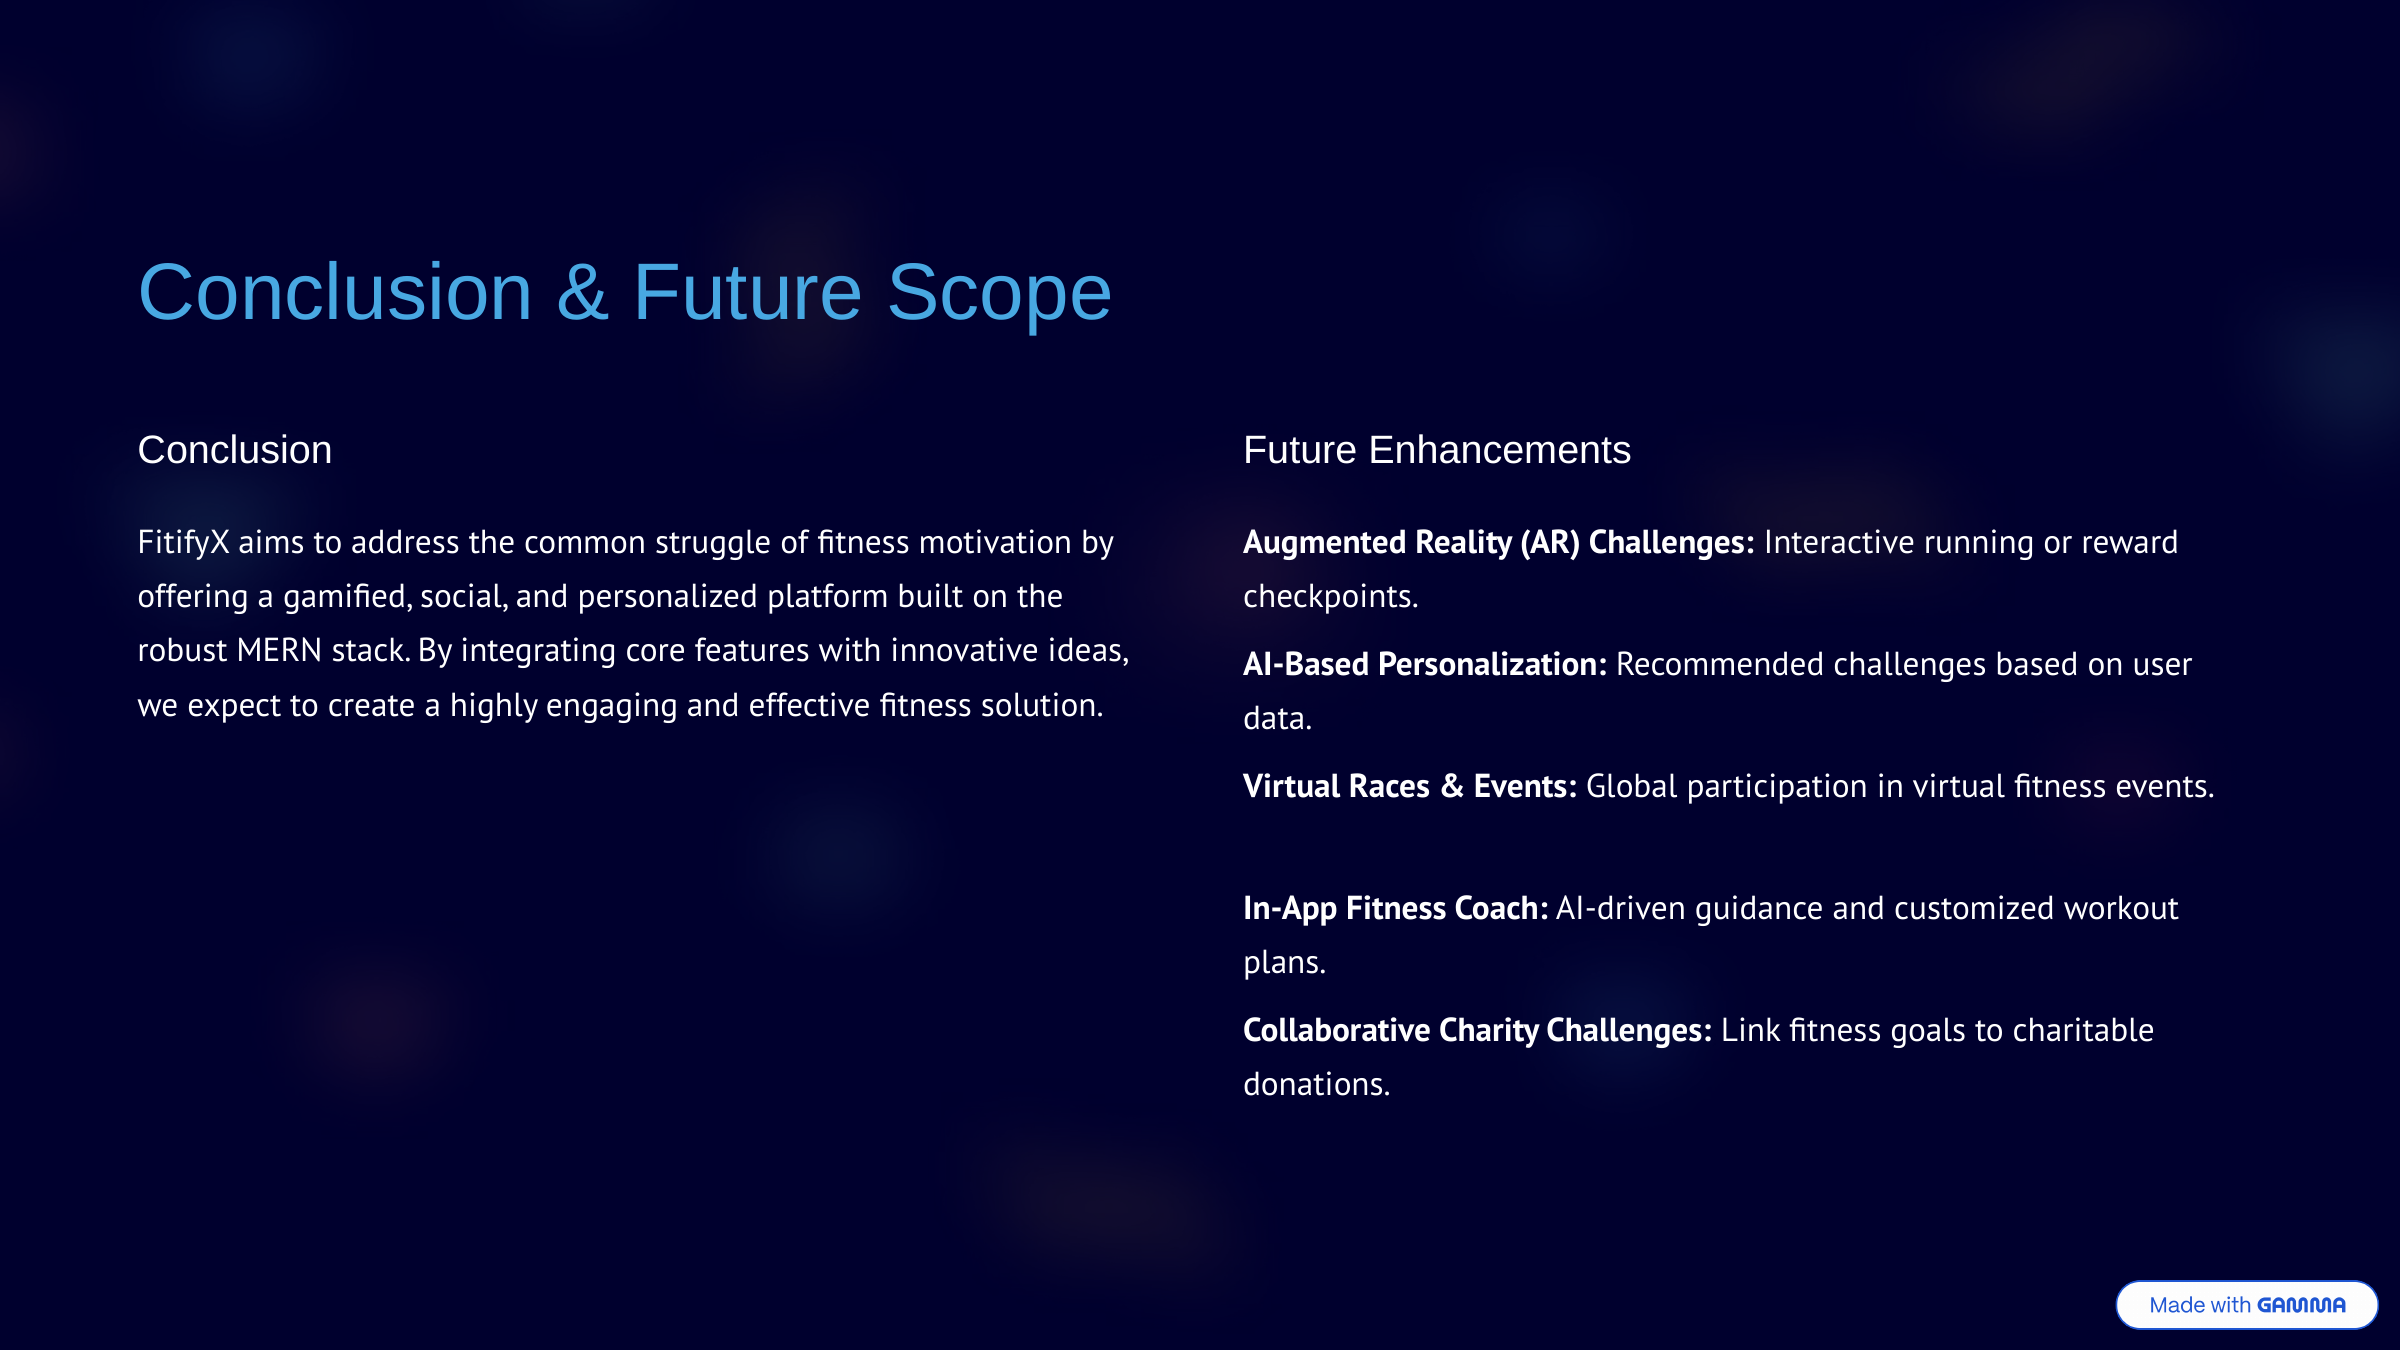

Conclusion & Future Scope
Conclusion
Future Enhancements
FitifyX aims to address the common struggle of fitness motivation by offering a gamified, social, and personalized platform built on the robust MERN stack. By integrating core features with innovative ideas, we expect to create a highly engaging and effective fitness solution.
Augmented Reality (AR) Challenges: Interactive running or reward checkpoints.
AI-Based Personalization: Recommended challenges based on user data.
Virtual Races & Events: Global participation in virtual fitness events.
In-App Fitness Coach: AI-driven guidance and customized workout plans.
Collaborative Charity Challenges: Link fitness goals to charitable donations.